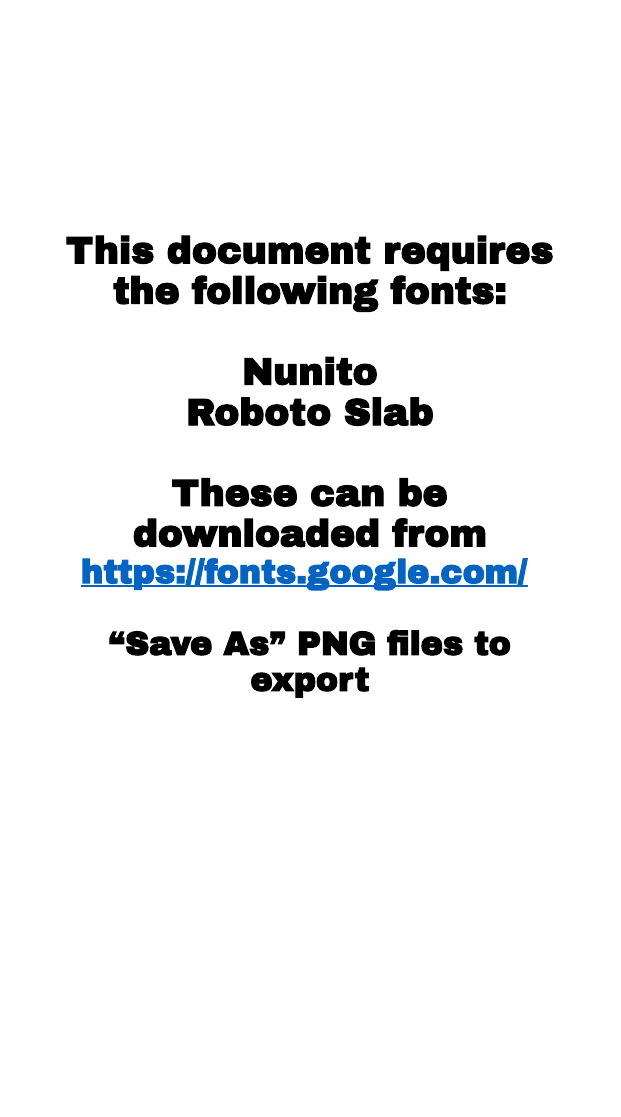

# This document requires the following fonts: Nunito Roboto Slab These can be downloaded from https://fonts.google.com/ “Save As” PNG files to export